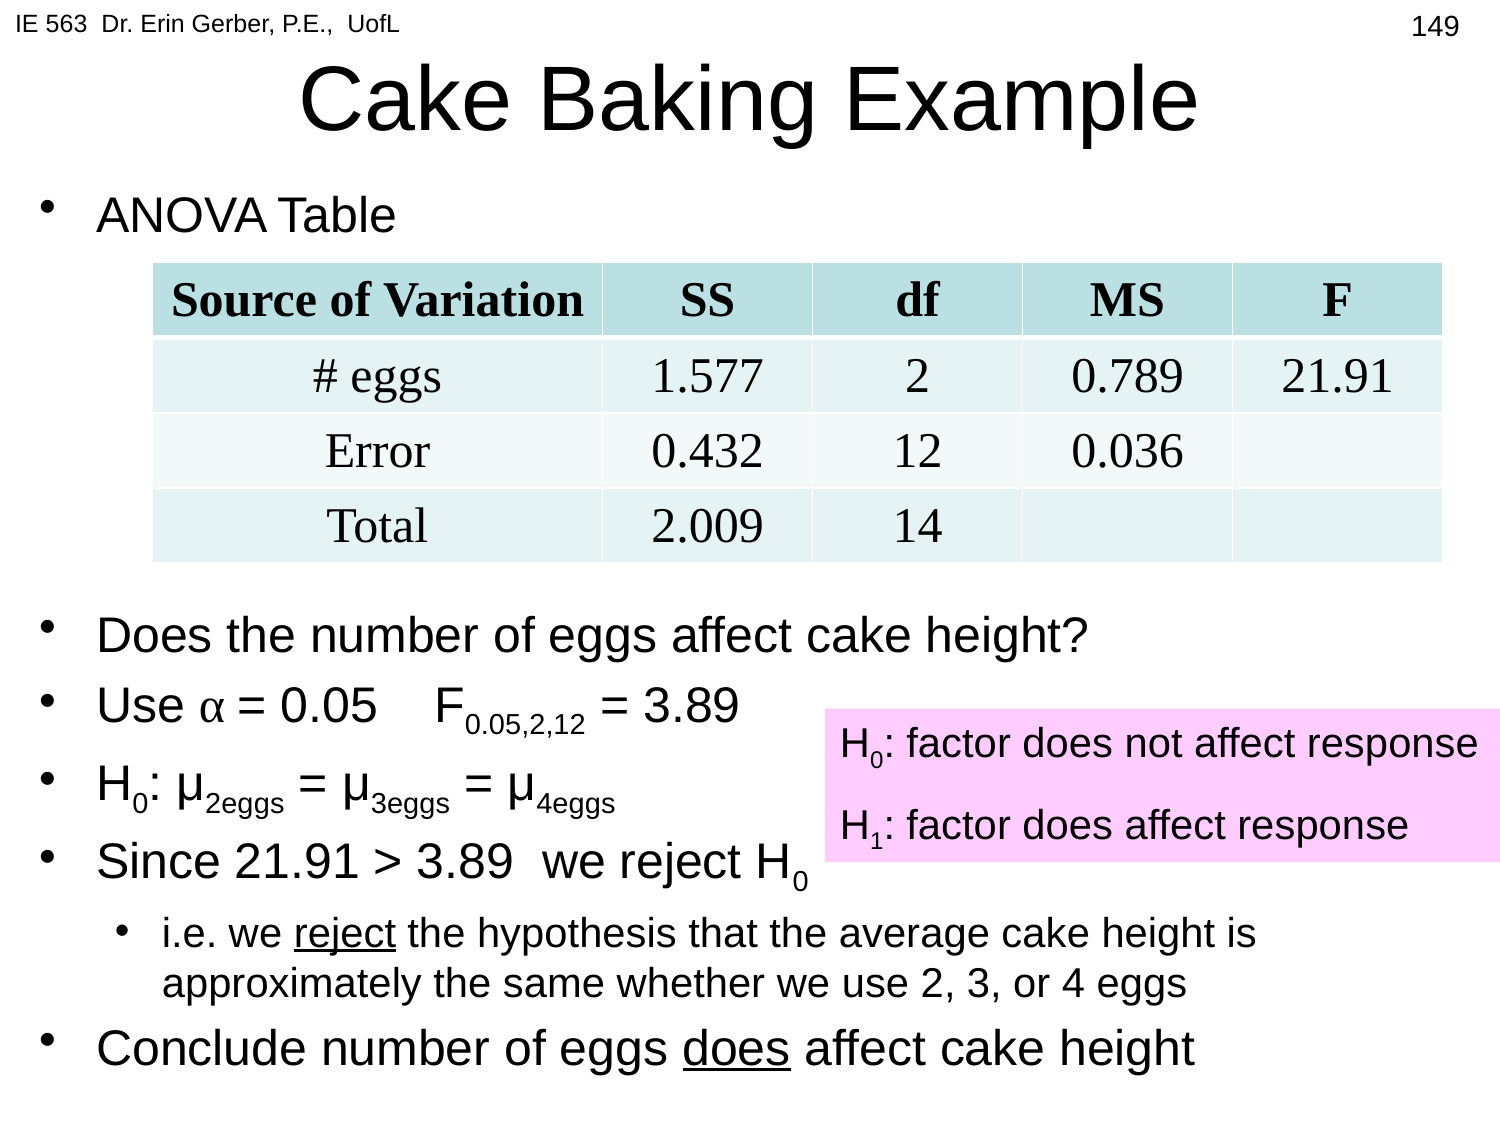

IE 563  Dr. Erin Gerber, P.E.,  UofL
# Cake Baking Example
149
ANOVA Table

Does the number of eggs affect cake height?
Use α = 0.05    F0.05,2,12 = 3.89
H0: μ2eggs = μ3eggs = μ4eggs
Since 21.91 > 3.89  we reject H0
i.e. we reject the hypothesis that the average cake height is approximately the same whether we use 2, 3, or 4 eggs
Conclude number of eggs does affect cake height

| Source of Variation | SS | df | MS | F |
| --- | --- | --- | --- | --- |
| # eggs | 1.577 | 2 | 0.789 | 21.91 |
| Error | 0.432 | 12 | 0.036 |  |
| Total | 2.009 | 14 |  |  |
H0: factor does not affect response
H1: factor does affect response